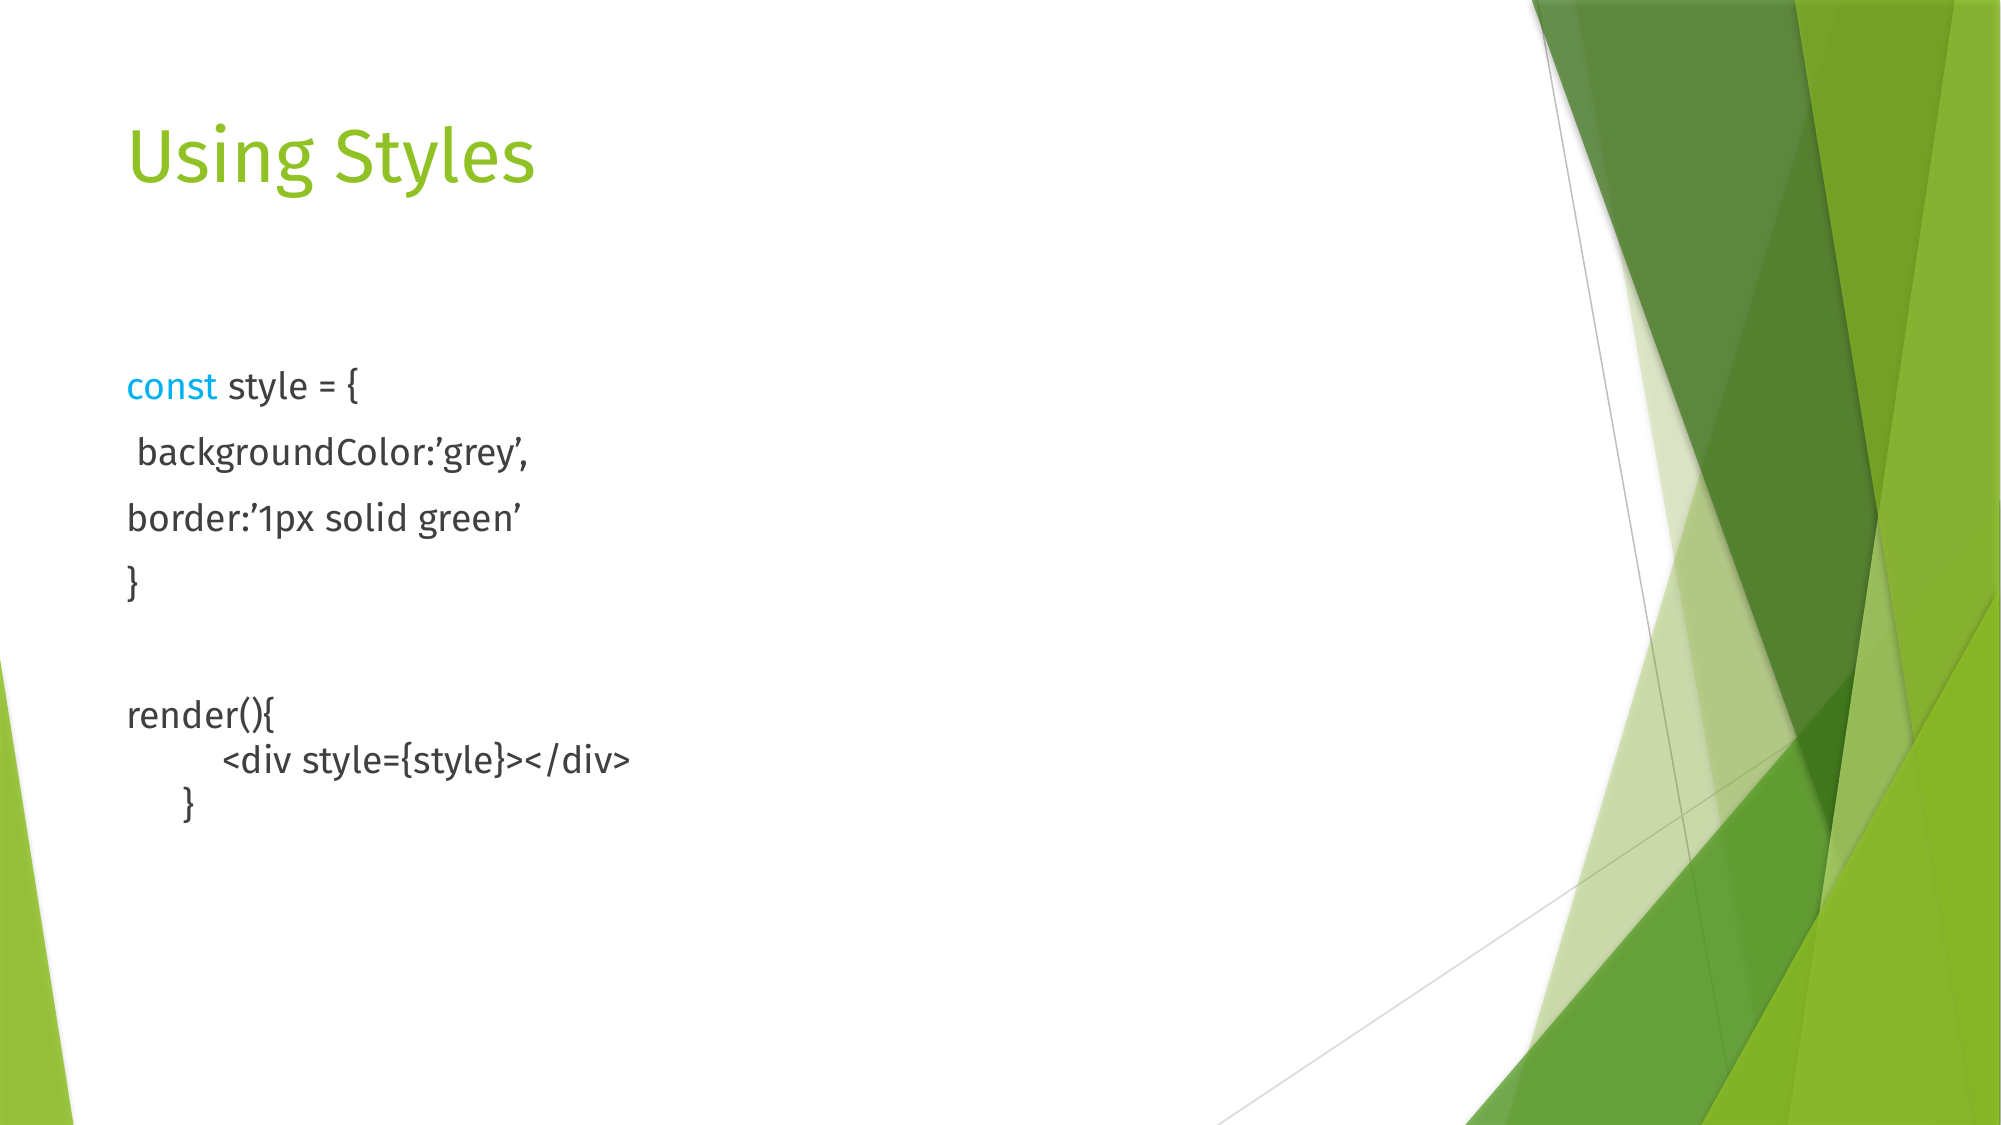

# Using Styles
const style = {
 backgroundColor:’grey’,
border:’1px solid green’
}

render(){
    <div style={style}></div>
}